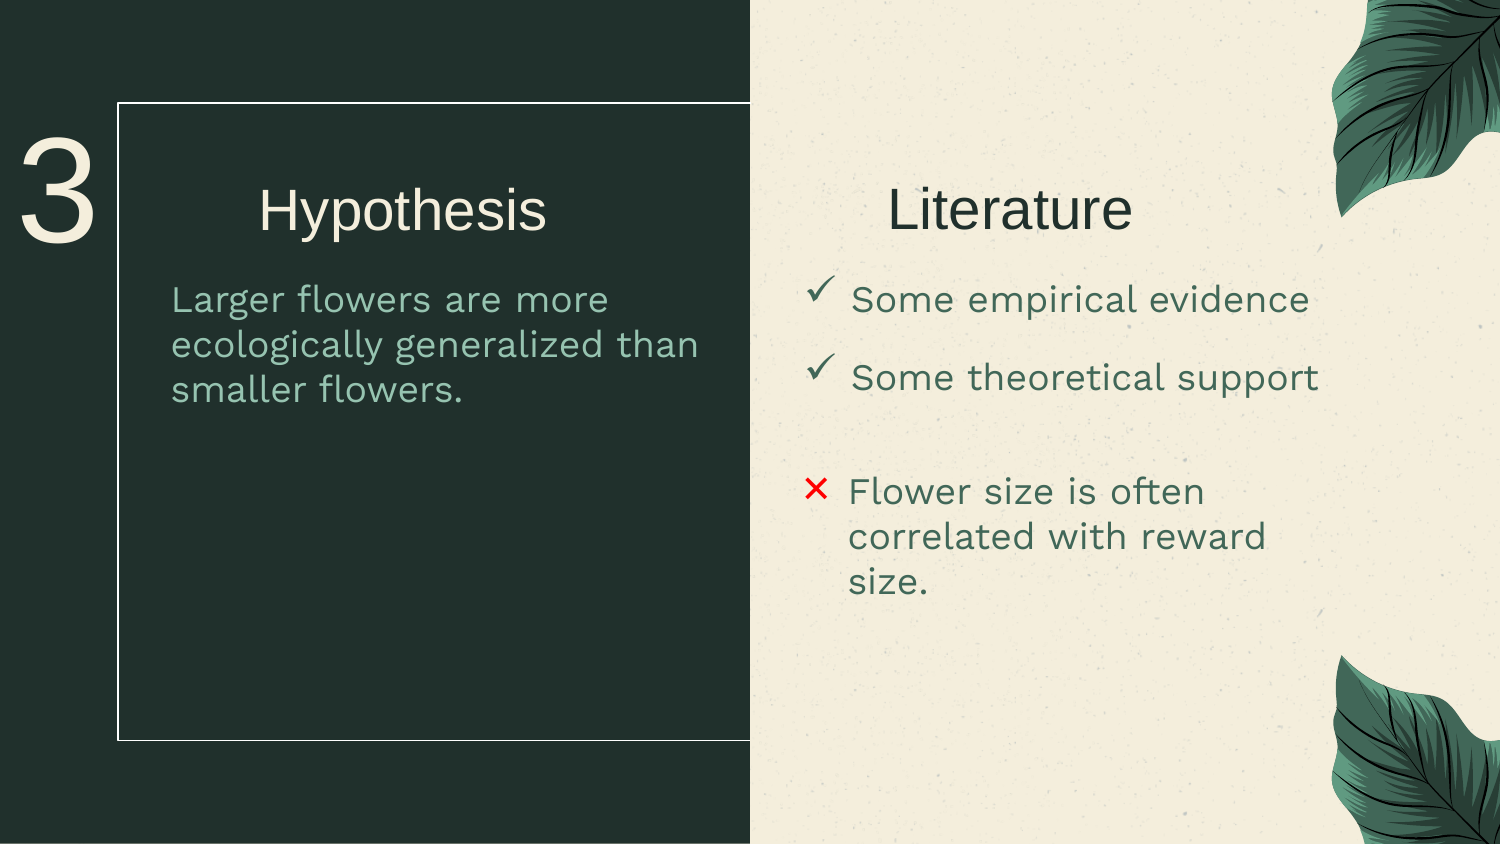

3
Literature
# Hypothesis
Larger flowers are more ecologically generalized than smaller flowers.
Some empirical evidence
Some theoretical support
Flower size is often correlated with reward size.